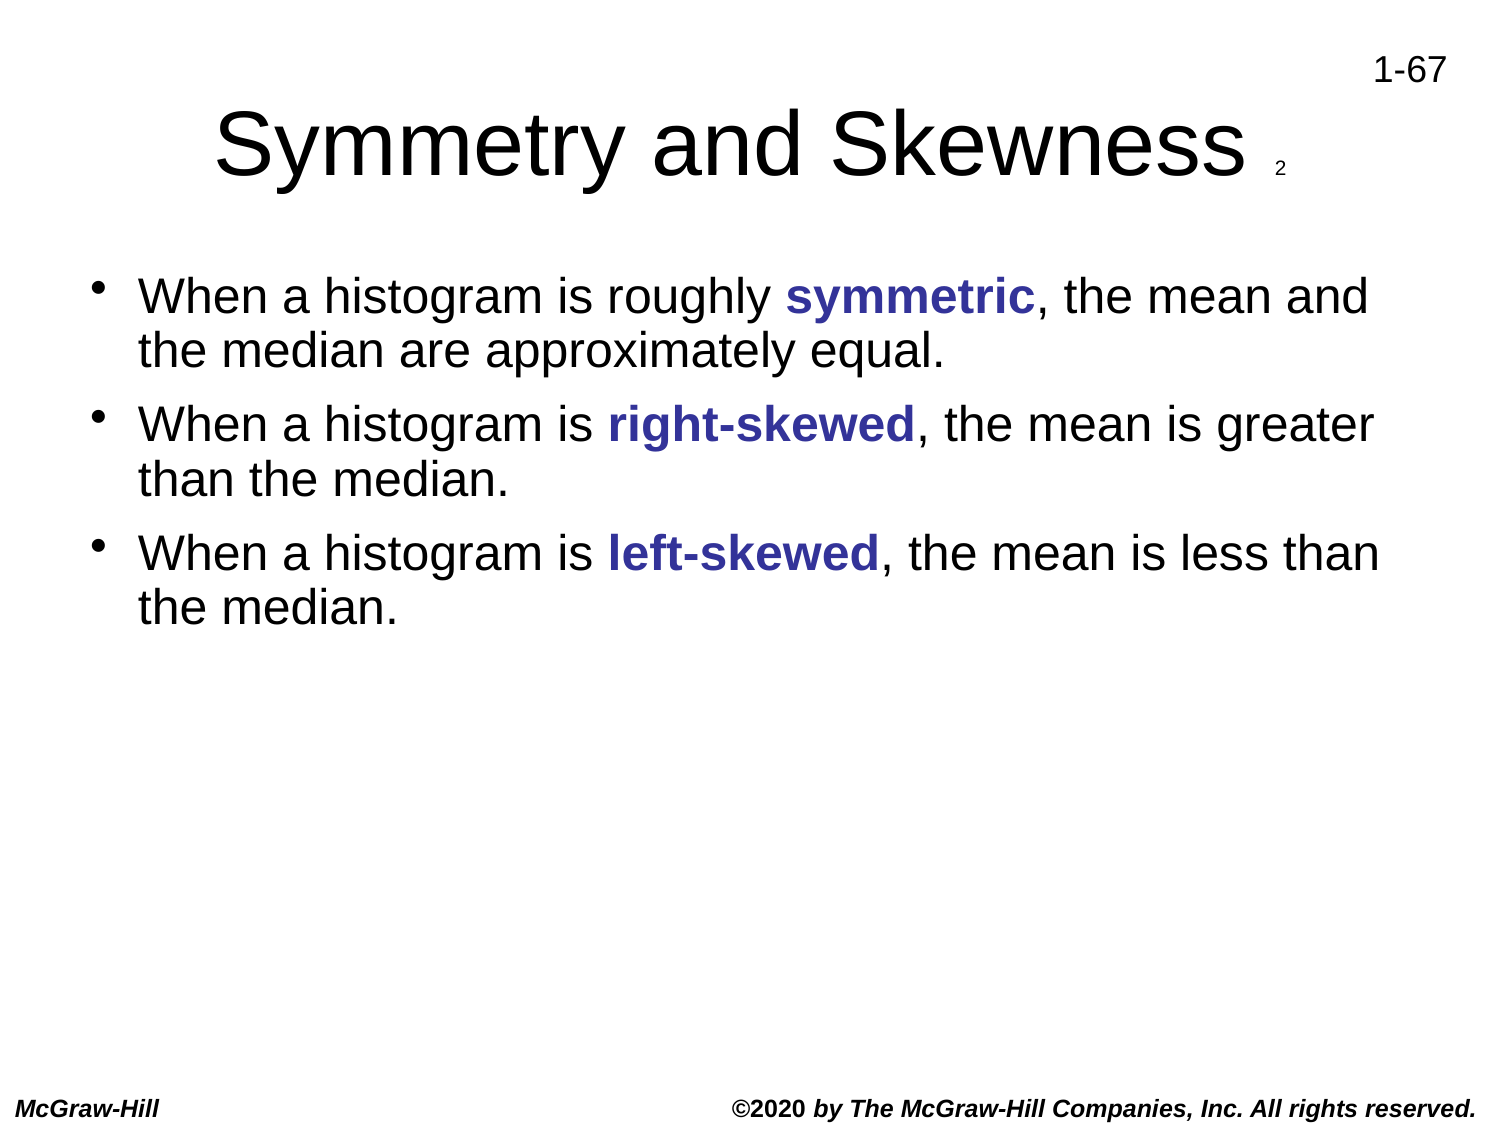

# Symmetry and Skewness 2
When a histogram is roughly symmetric, the mean and the median are approximately equal.
When a histogram is right-skewed, the mean is greater than the median.
When a histogram is left-skewed, the mean is less than the median.